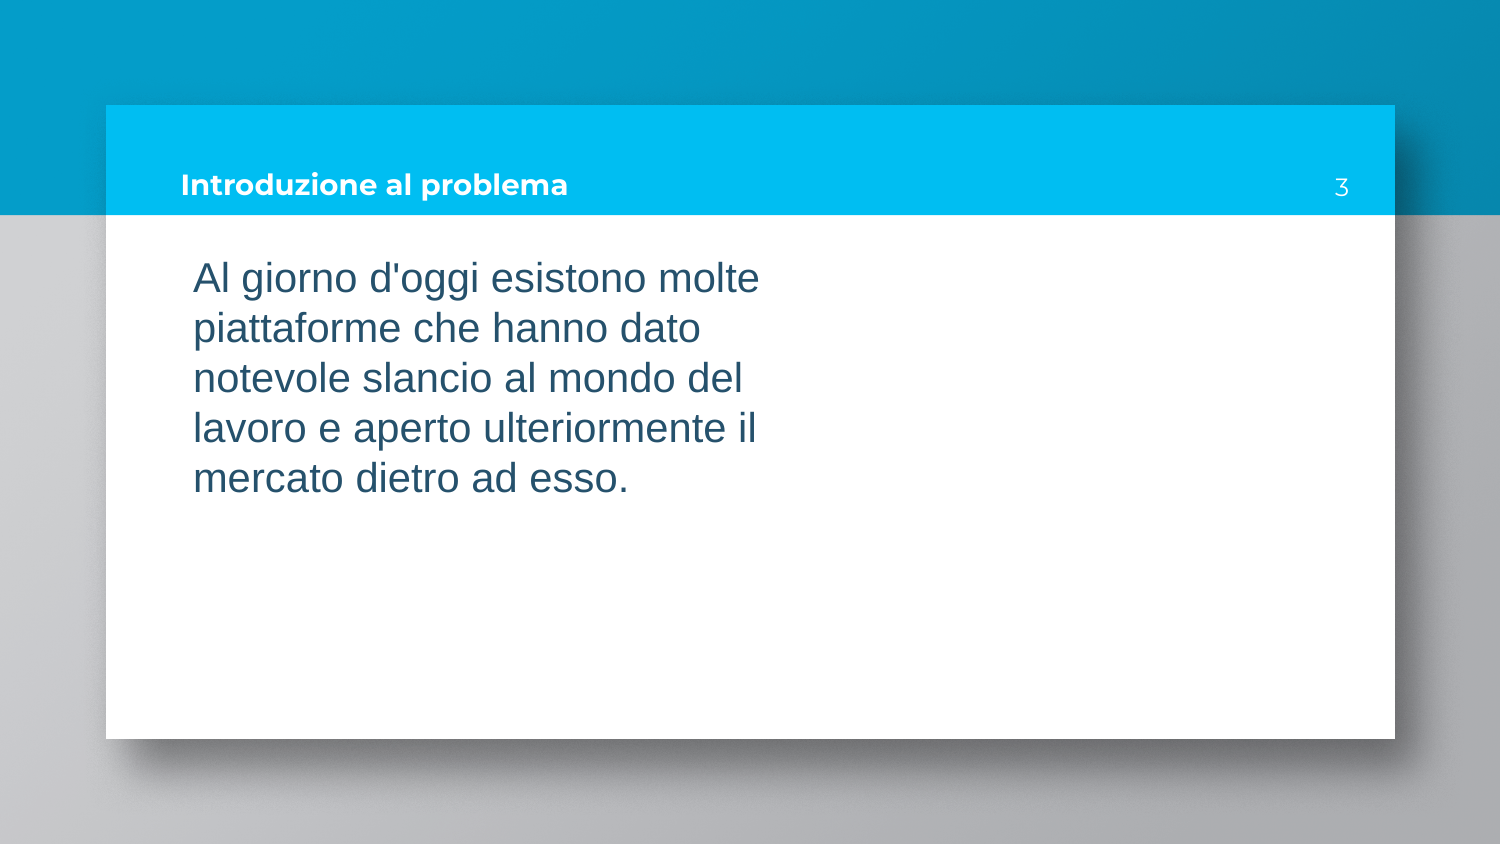

# Introduzione al problema
3
Al giorno d'oggi esistono molte piattaforme che hanno dato notevole slancio al mondo del lavoro e aperto ulteriormente il mercato dietro ad esso.